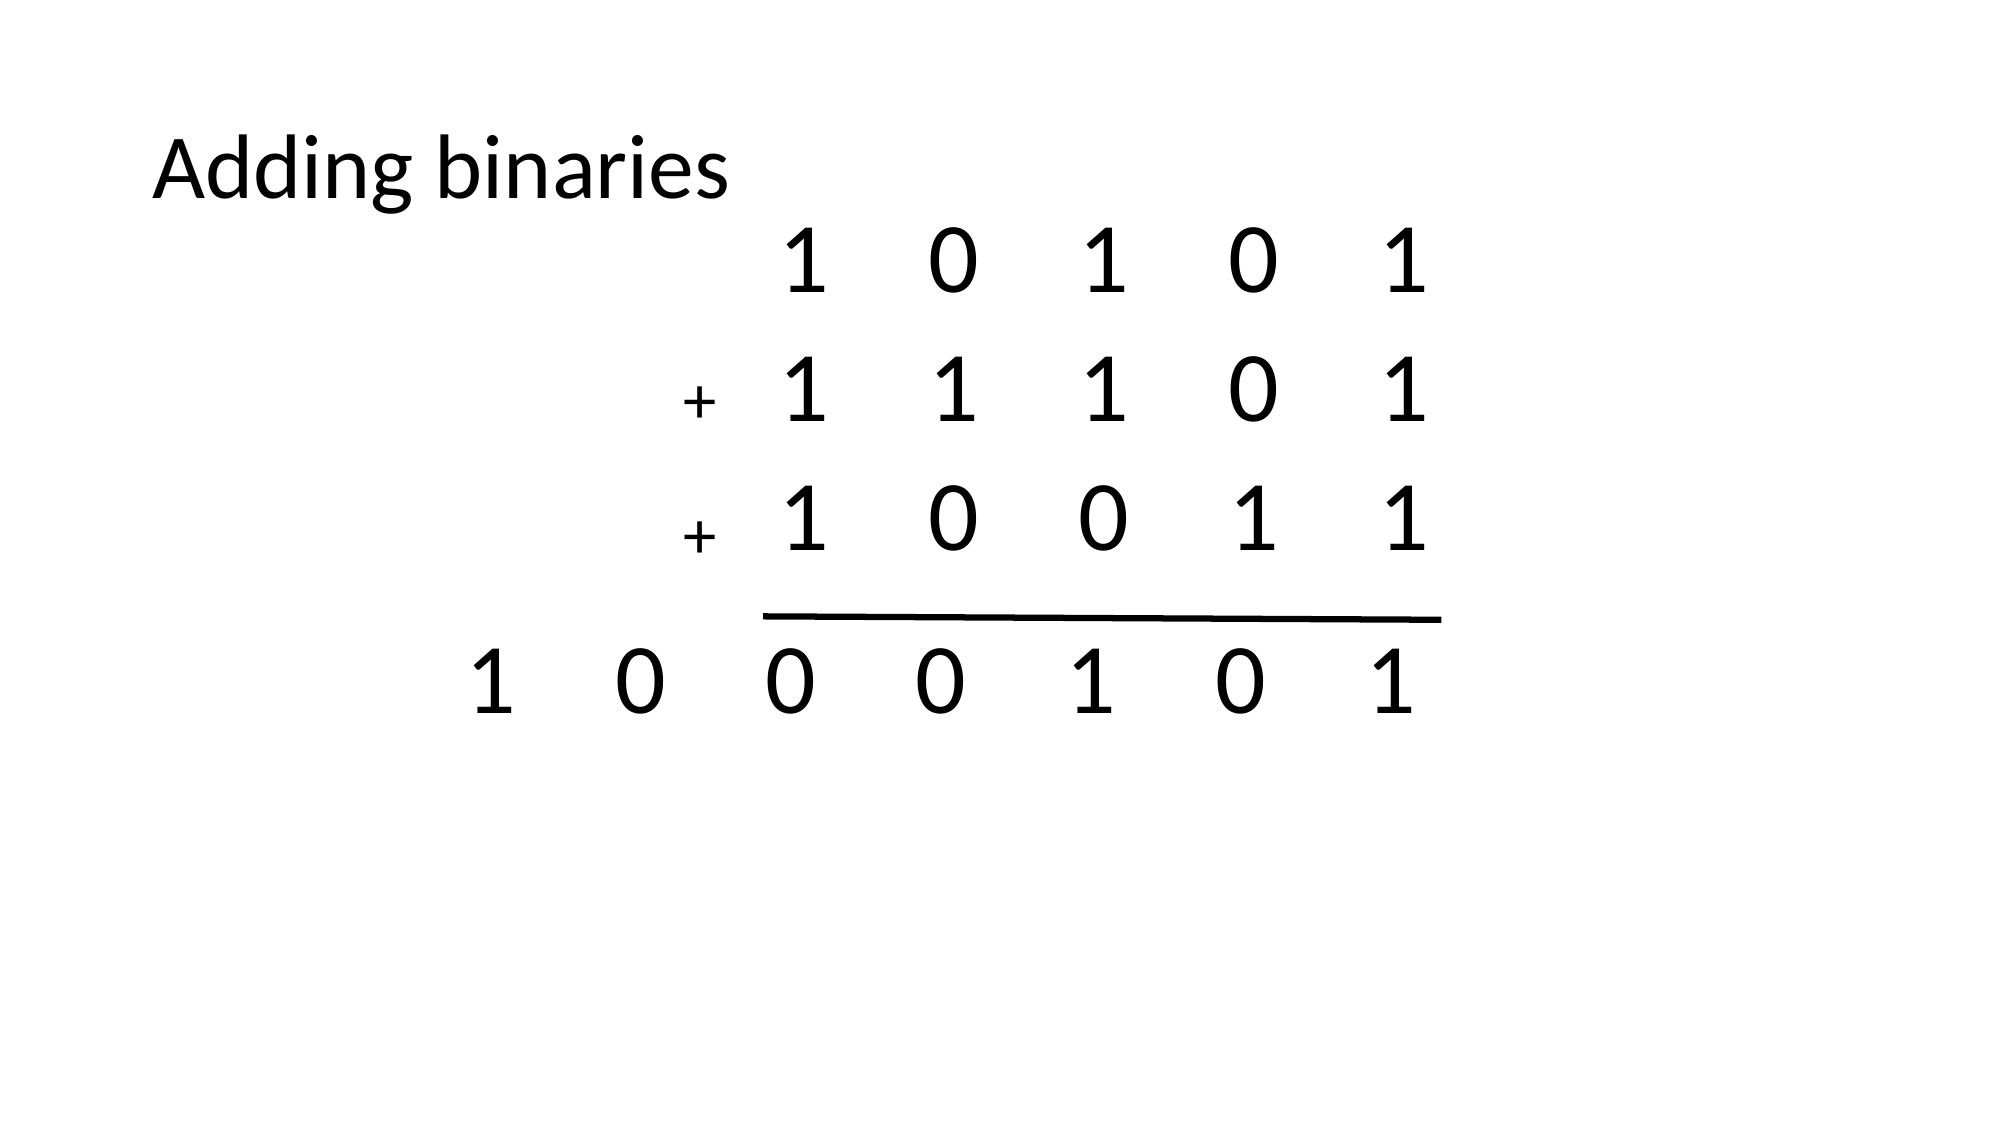

# Adding binaries
0	1	0	1
1	1	1	0	1
1	0	0	1	1
+
+
1	0	0	0	1	0	1